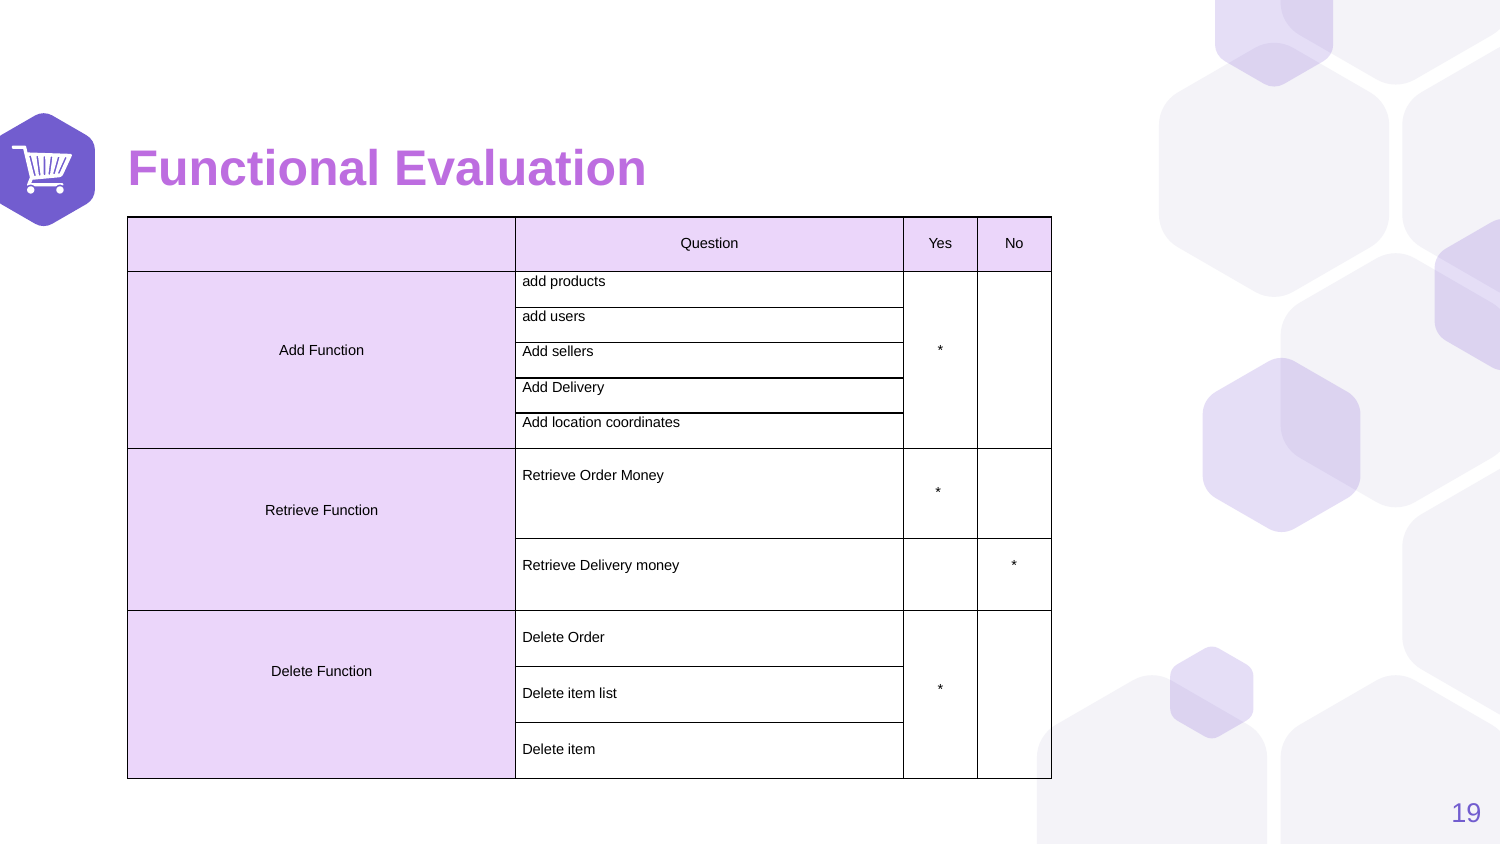

# Functional Evaluation

|  | Question | Yes | No |
| --- | --- | --- | --- |
| Add Function | add products | \* |  |
|  | add users |  |  |
|  | Add sellers |  |  |
|  | Add Delivery |  |  |
|  | Add location coordinates |  |  |
| Retrieve Function | Retrieve Order Money | \* |  |
|  | Retrieve Delivery money |  | \* |
| Delete Function | Delete Order | \* |  |
|  | Delete item list |  |  |
|  | Delete item |  |  |
19